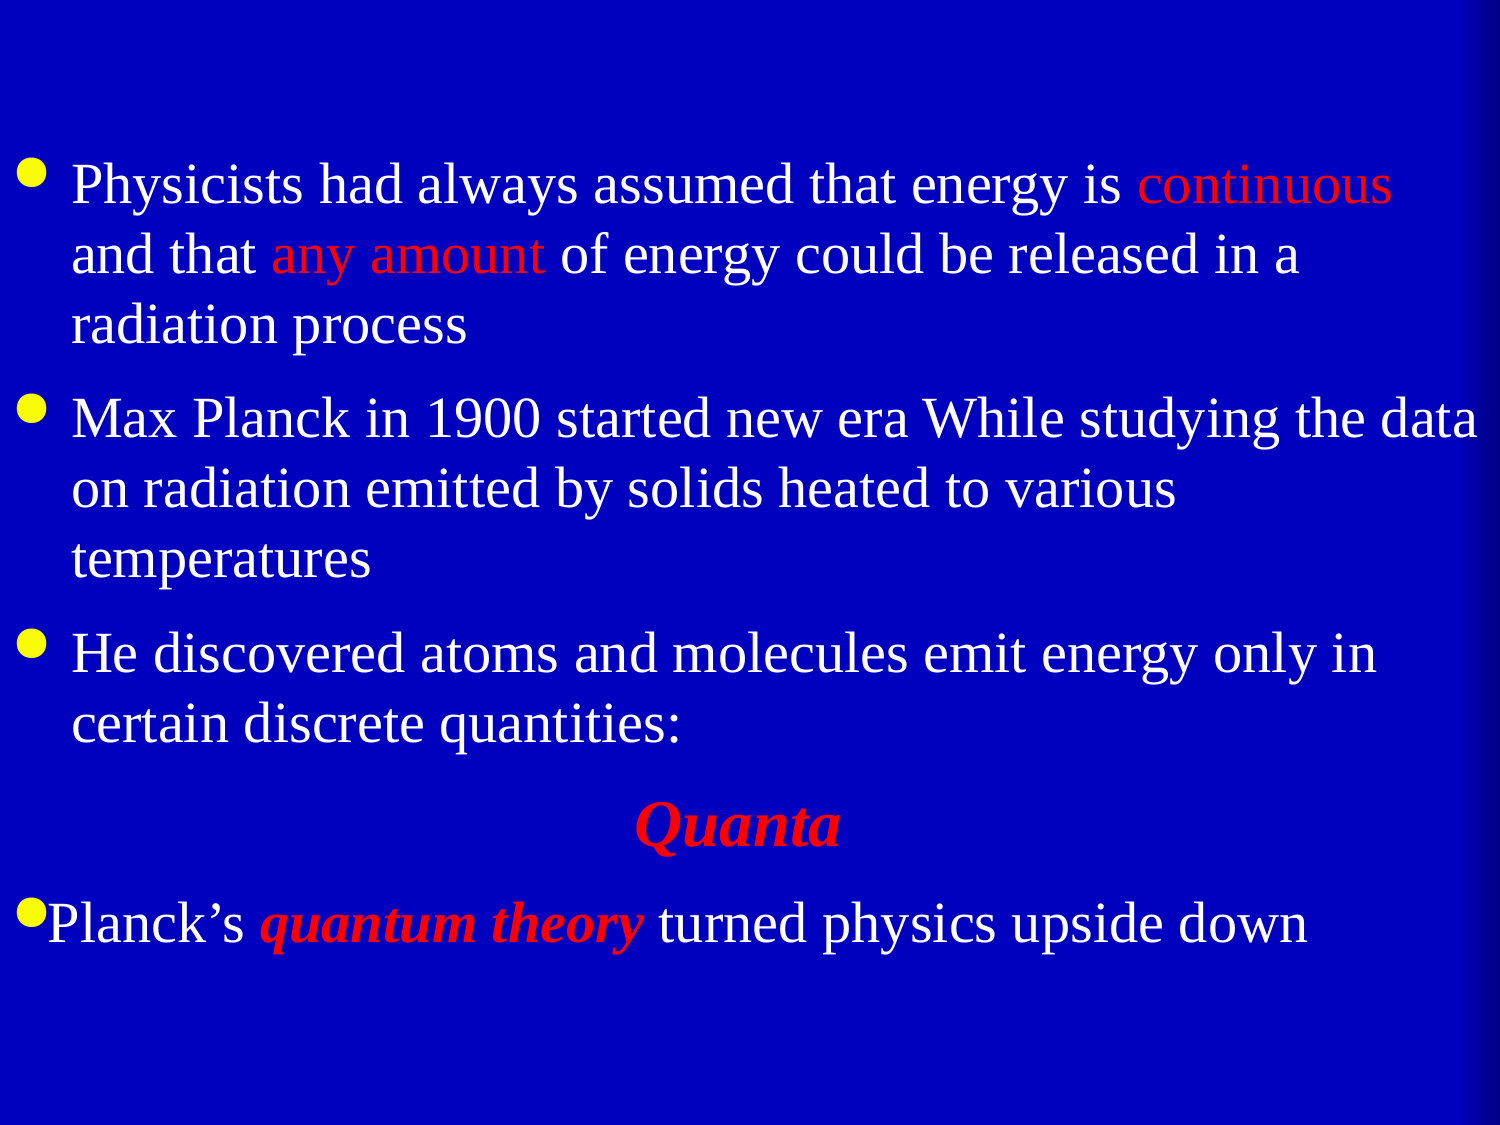

Physicists had always assumed that energy is continuous and that any amount of energy could be released in a radiation process
Max Planck in 1900 started new era While studying the data on radiation emitted by solids heated to various temperatures
He discovered atoms and molecules emit energy only in certain discrete quantities:
                                     Quanta
Planck’s quantum theory turned physics upside down